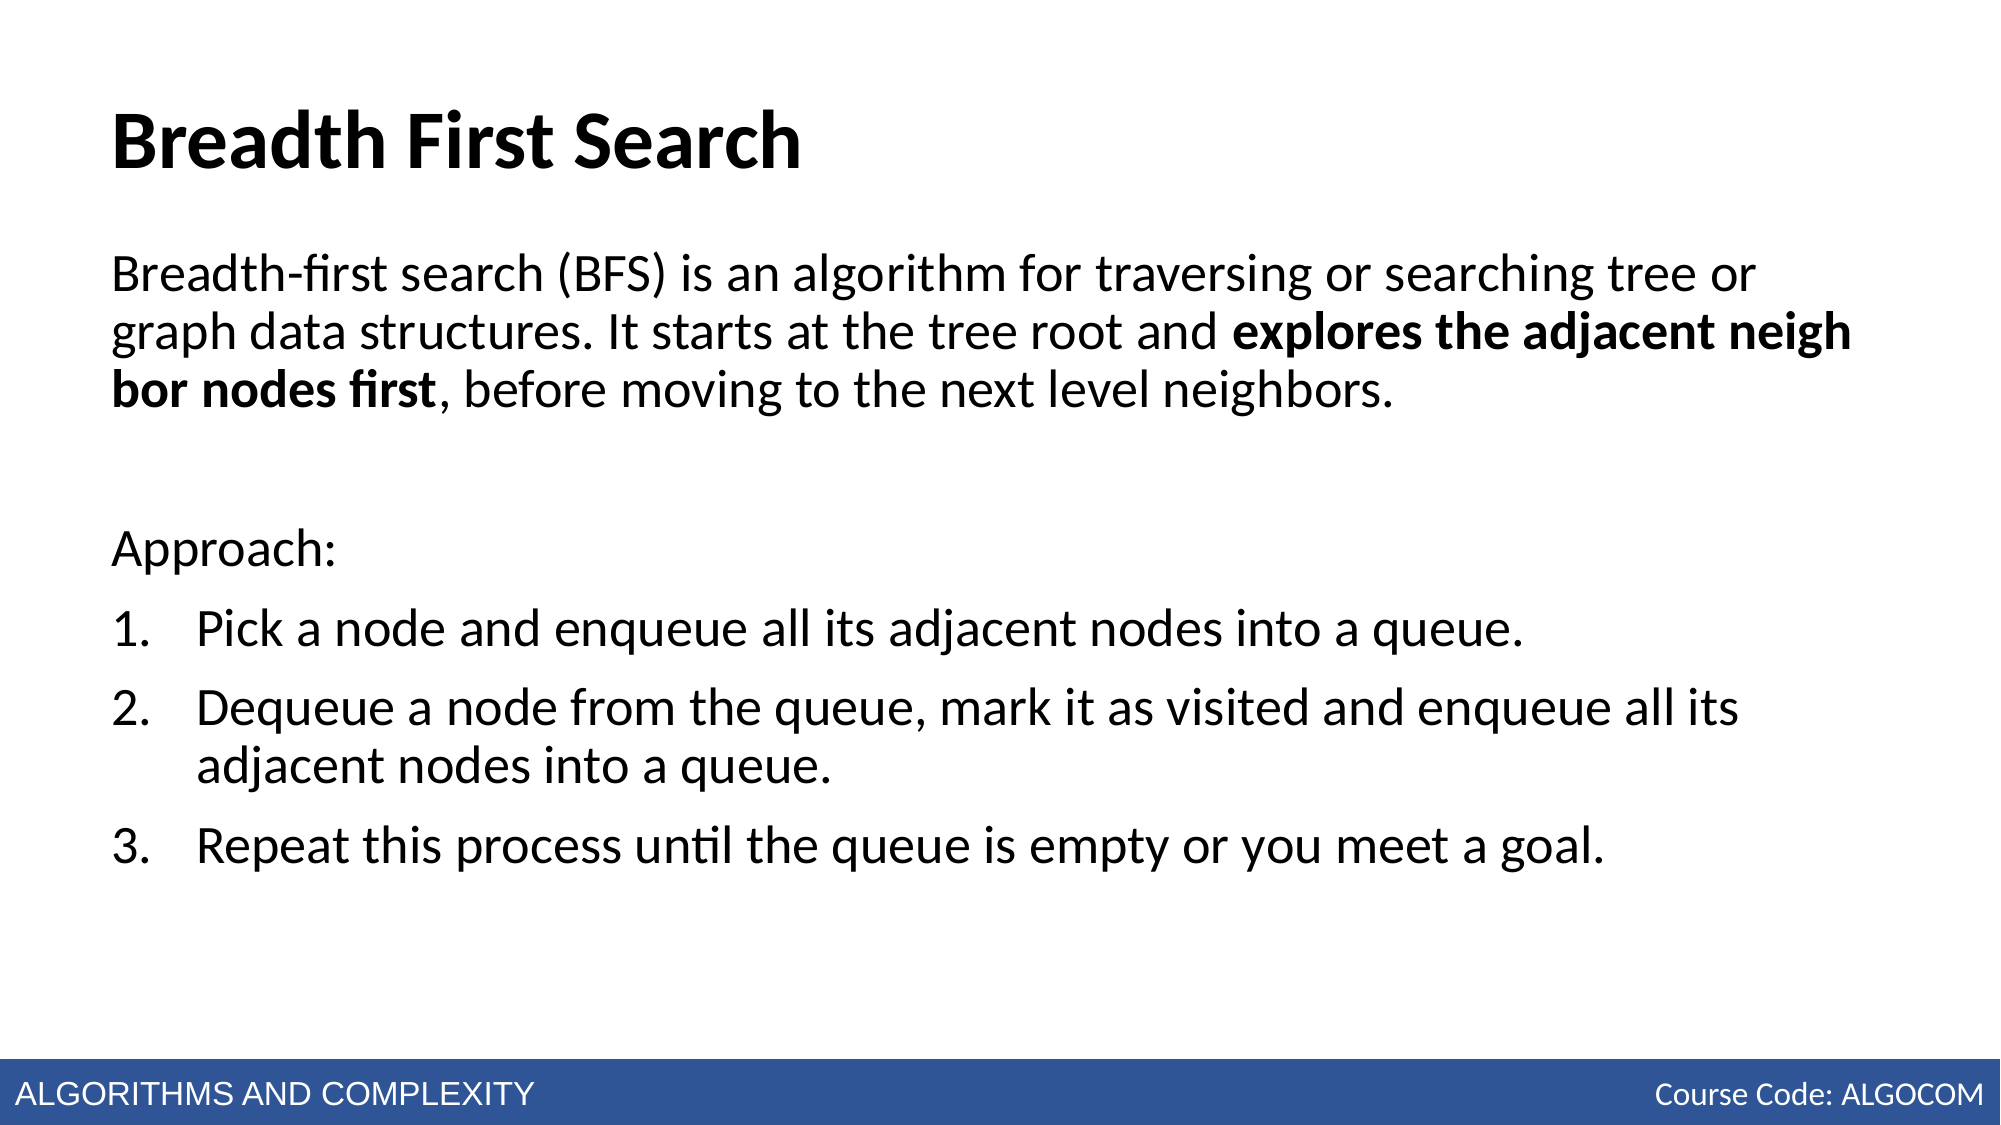

# Breadth First Search
Breadth-first search (BFS) is an algo­rithm for tra­vers­ing or search­ing tree or graph data struc­tures. It starts at the tree root and explores the adjacent neigh­bor nodes first, before mov­ing to the next level neigh­bors.

Approach:
Pick a node and enqueue all its adjacent nodes into a queue.
Dequeue a node from the queue, mark it as visited and enqueue all its adjacent nodes into a queue.
Repeat this process until the queue is empty or you meet a goal.

ALGORITHMS AND COMPLEXITY
Course Code: ALGOCOM